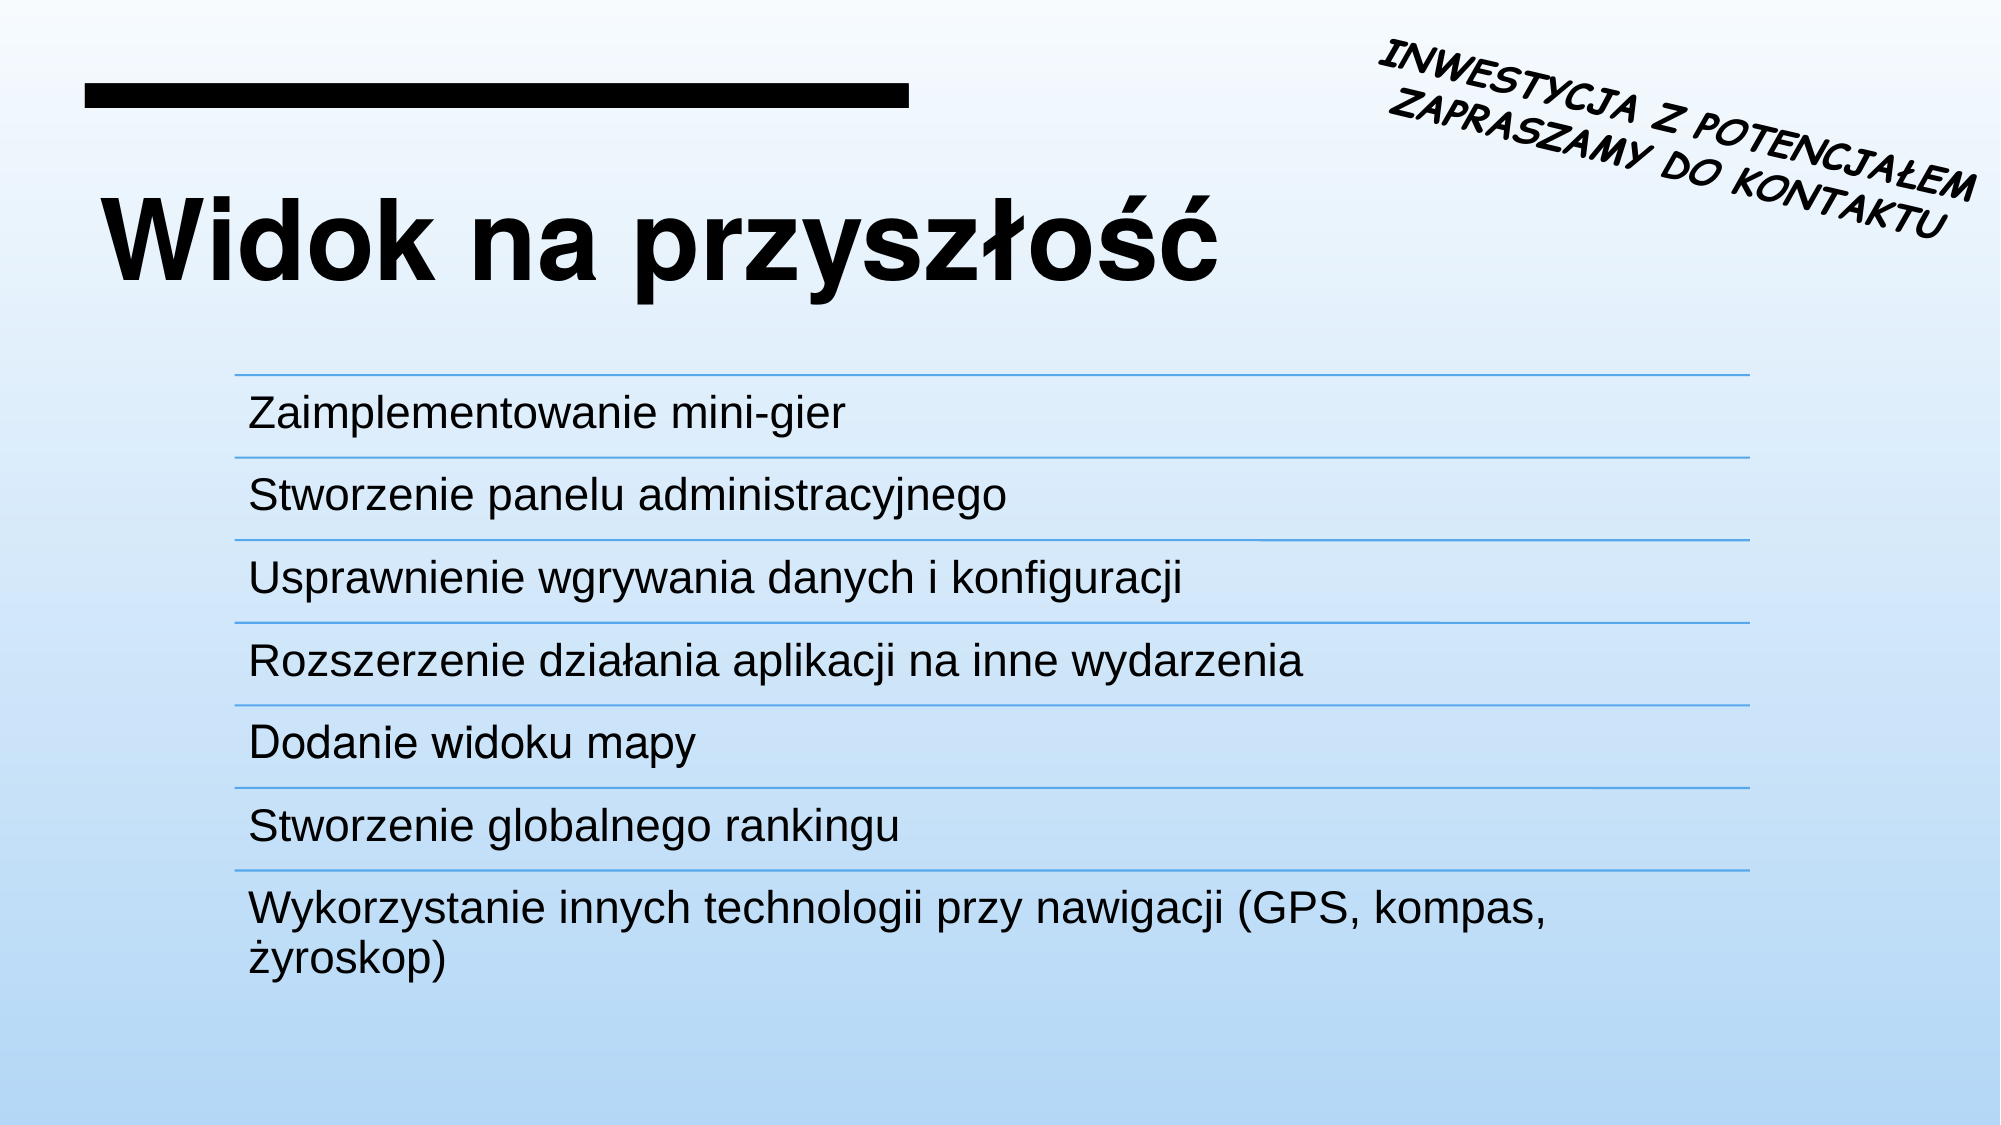

INWESTYCJA Z POTENCJAŁEM
ZAPRASZAMY DO KONTAKTU
# Widok na przyszłość
Zaimplementowanie mini-gier
Stworzenie panelu administracyjnego
Usprawnienie wgrywania danych i konfiguracji
Rozszerzenie działania aplikacji na inne wydarzenia
Dodanie widoku mapy
Stworzenie globalnego rankingu
Wykorzystanie innych technologii przy nawigacji (GPS, kompas, żyroskop)